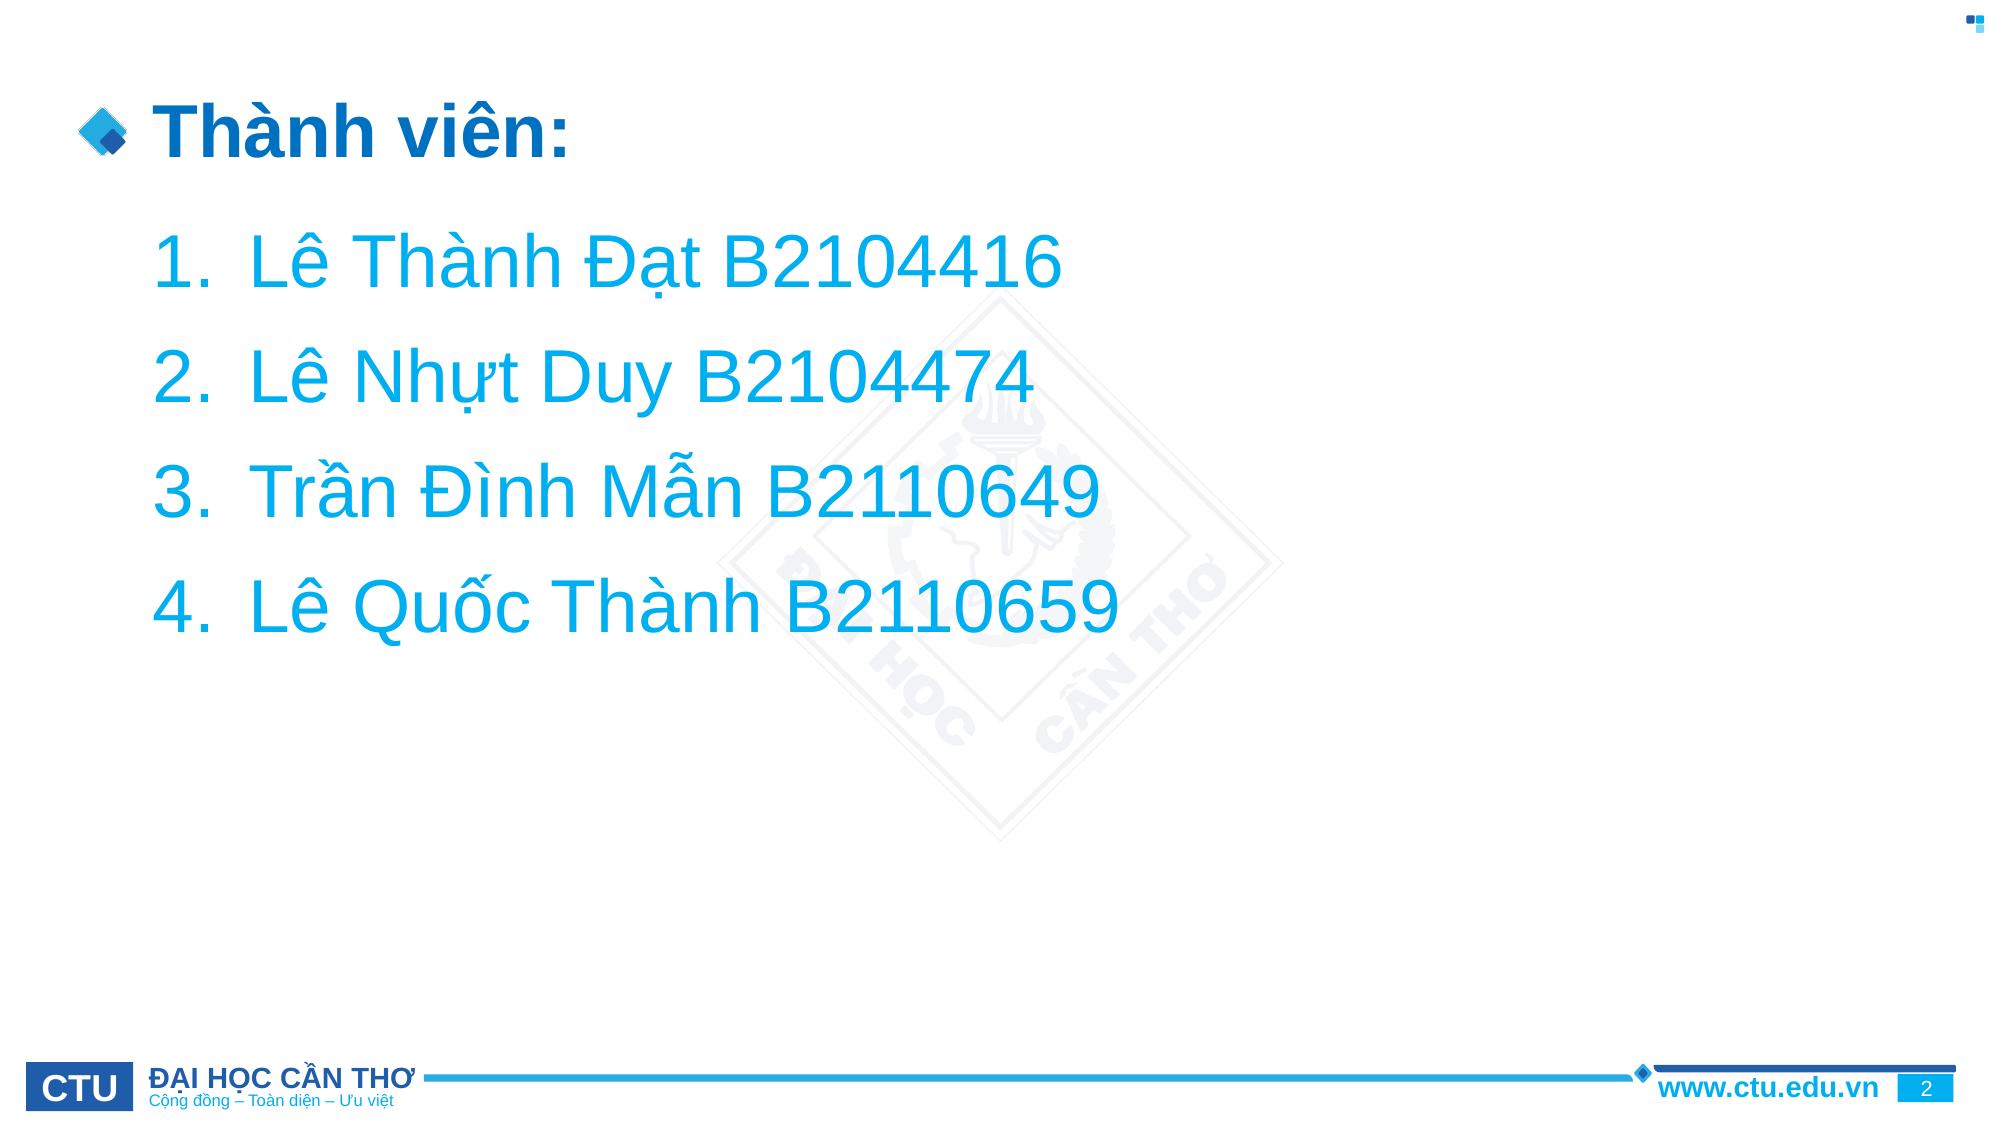

# Thành viên:
 Lê Thành Đạt B2104416
 Lê Nhựt Duy B2104474
 Trần Đình Mẫn B2110649
 Lê Quốc Thành B2110659